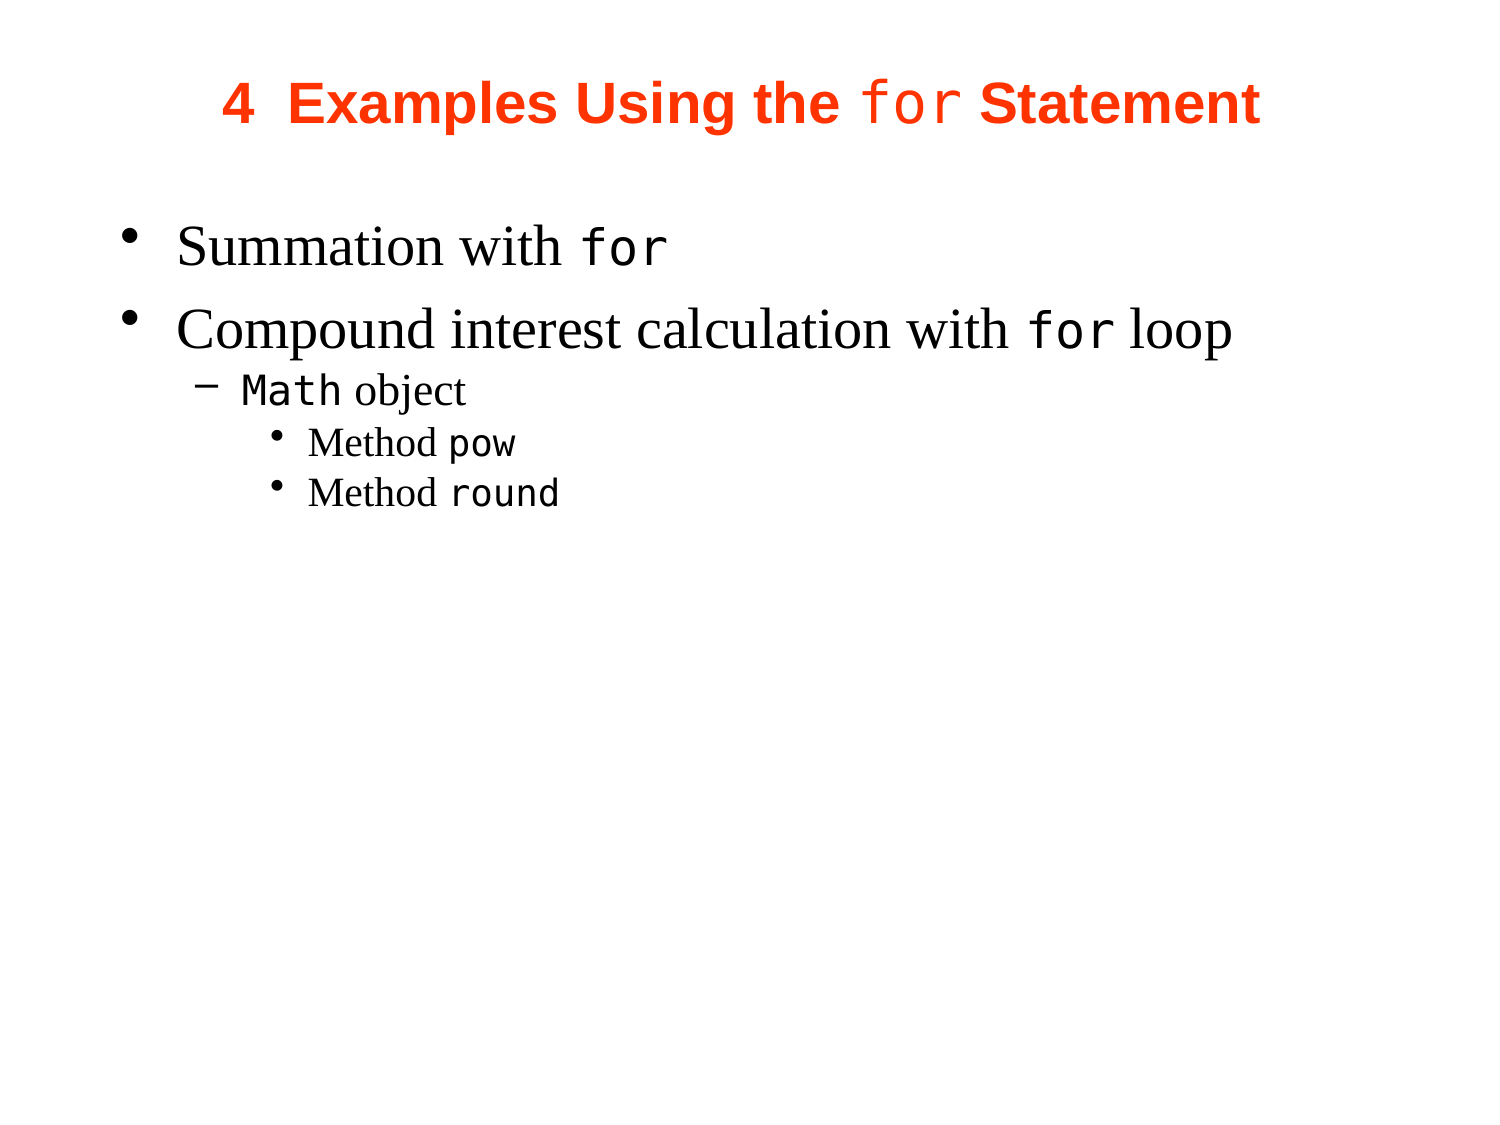

# 4  Examples Using the for Statement
Summation with for
Compound interest calculation with for loop
Math object
Method pow
Method round